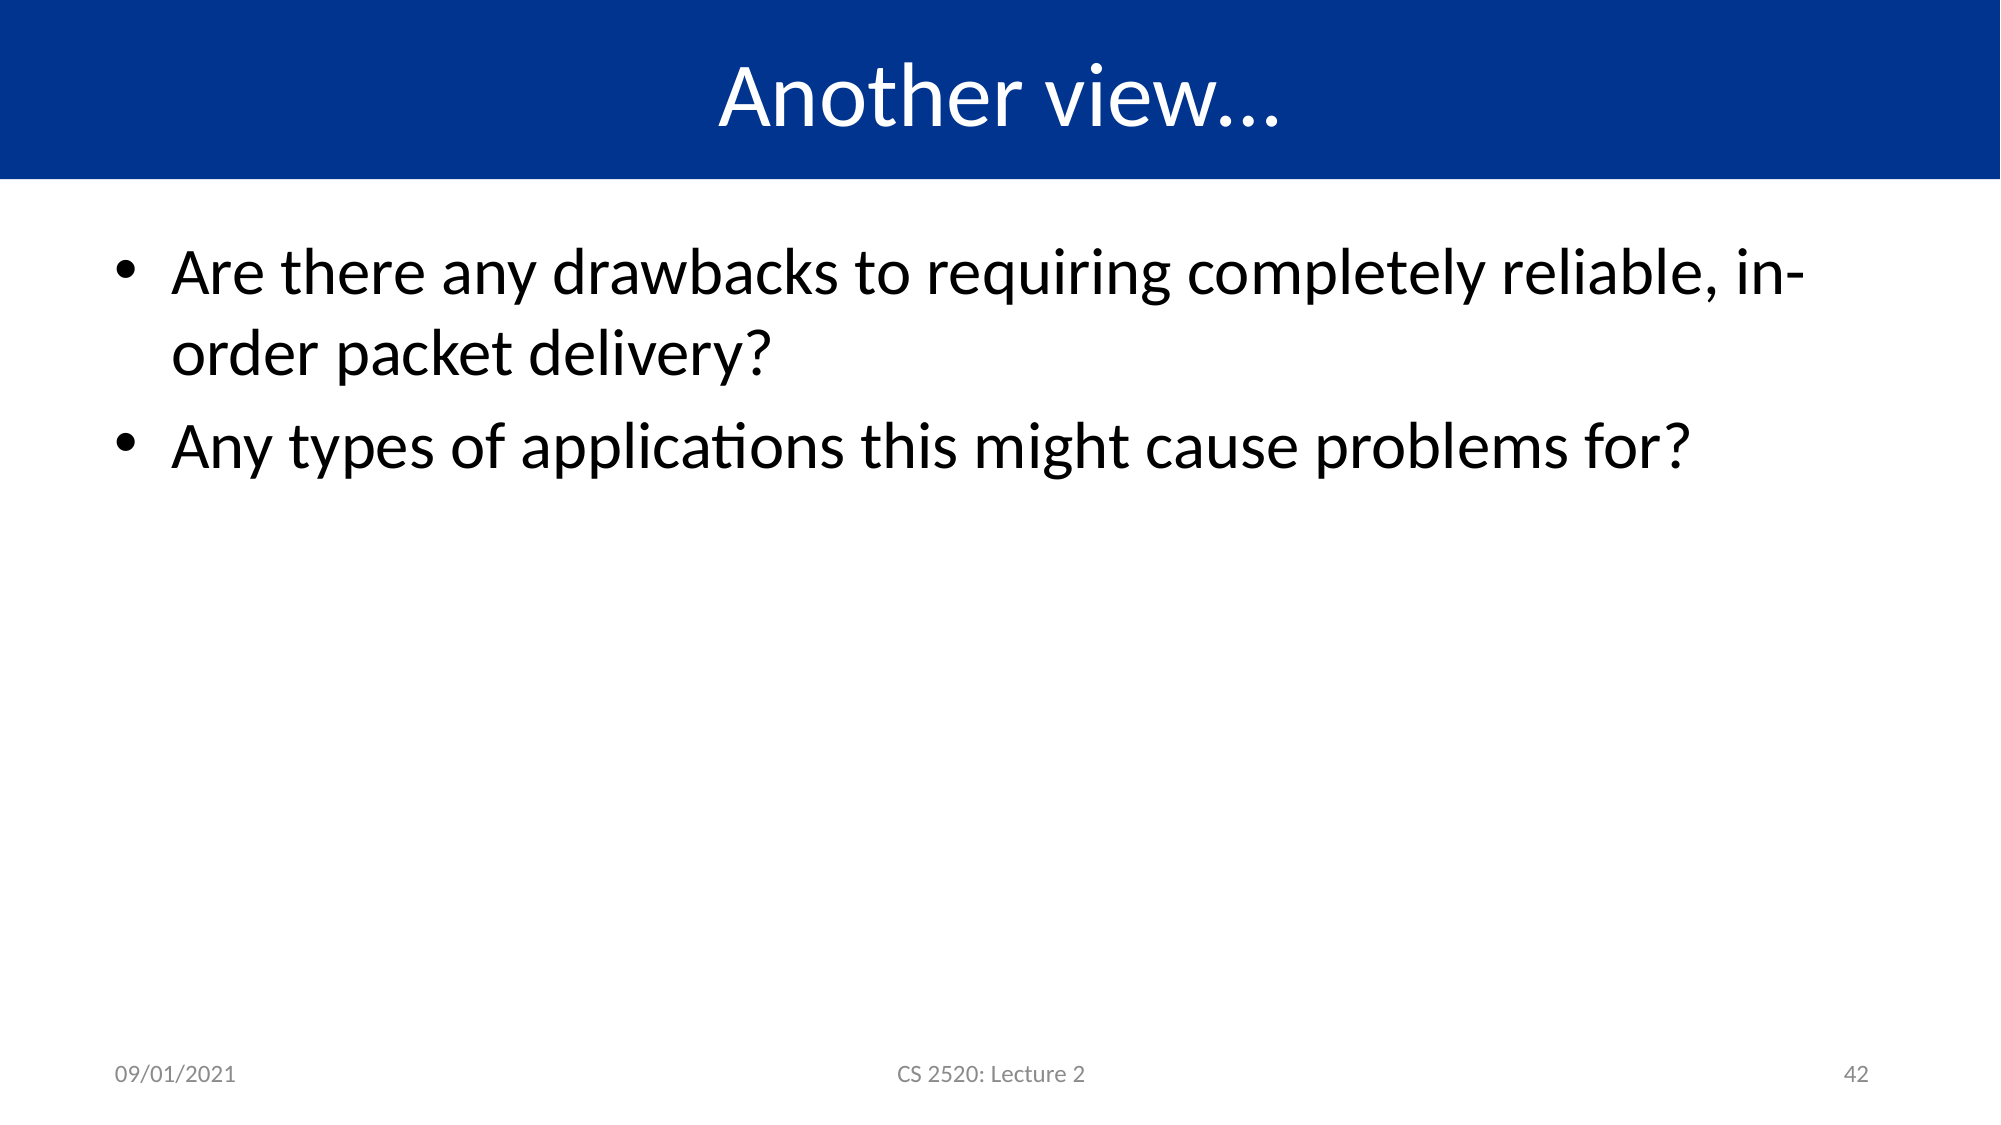

# Another view…
Are there any drawbacks to requiring completely reliable, in-order packet delivery?
Any types of applications this might cause problems for?
09/01/2021
CS 2520: Lecture 2
42